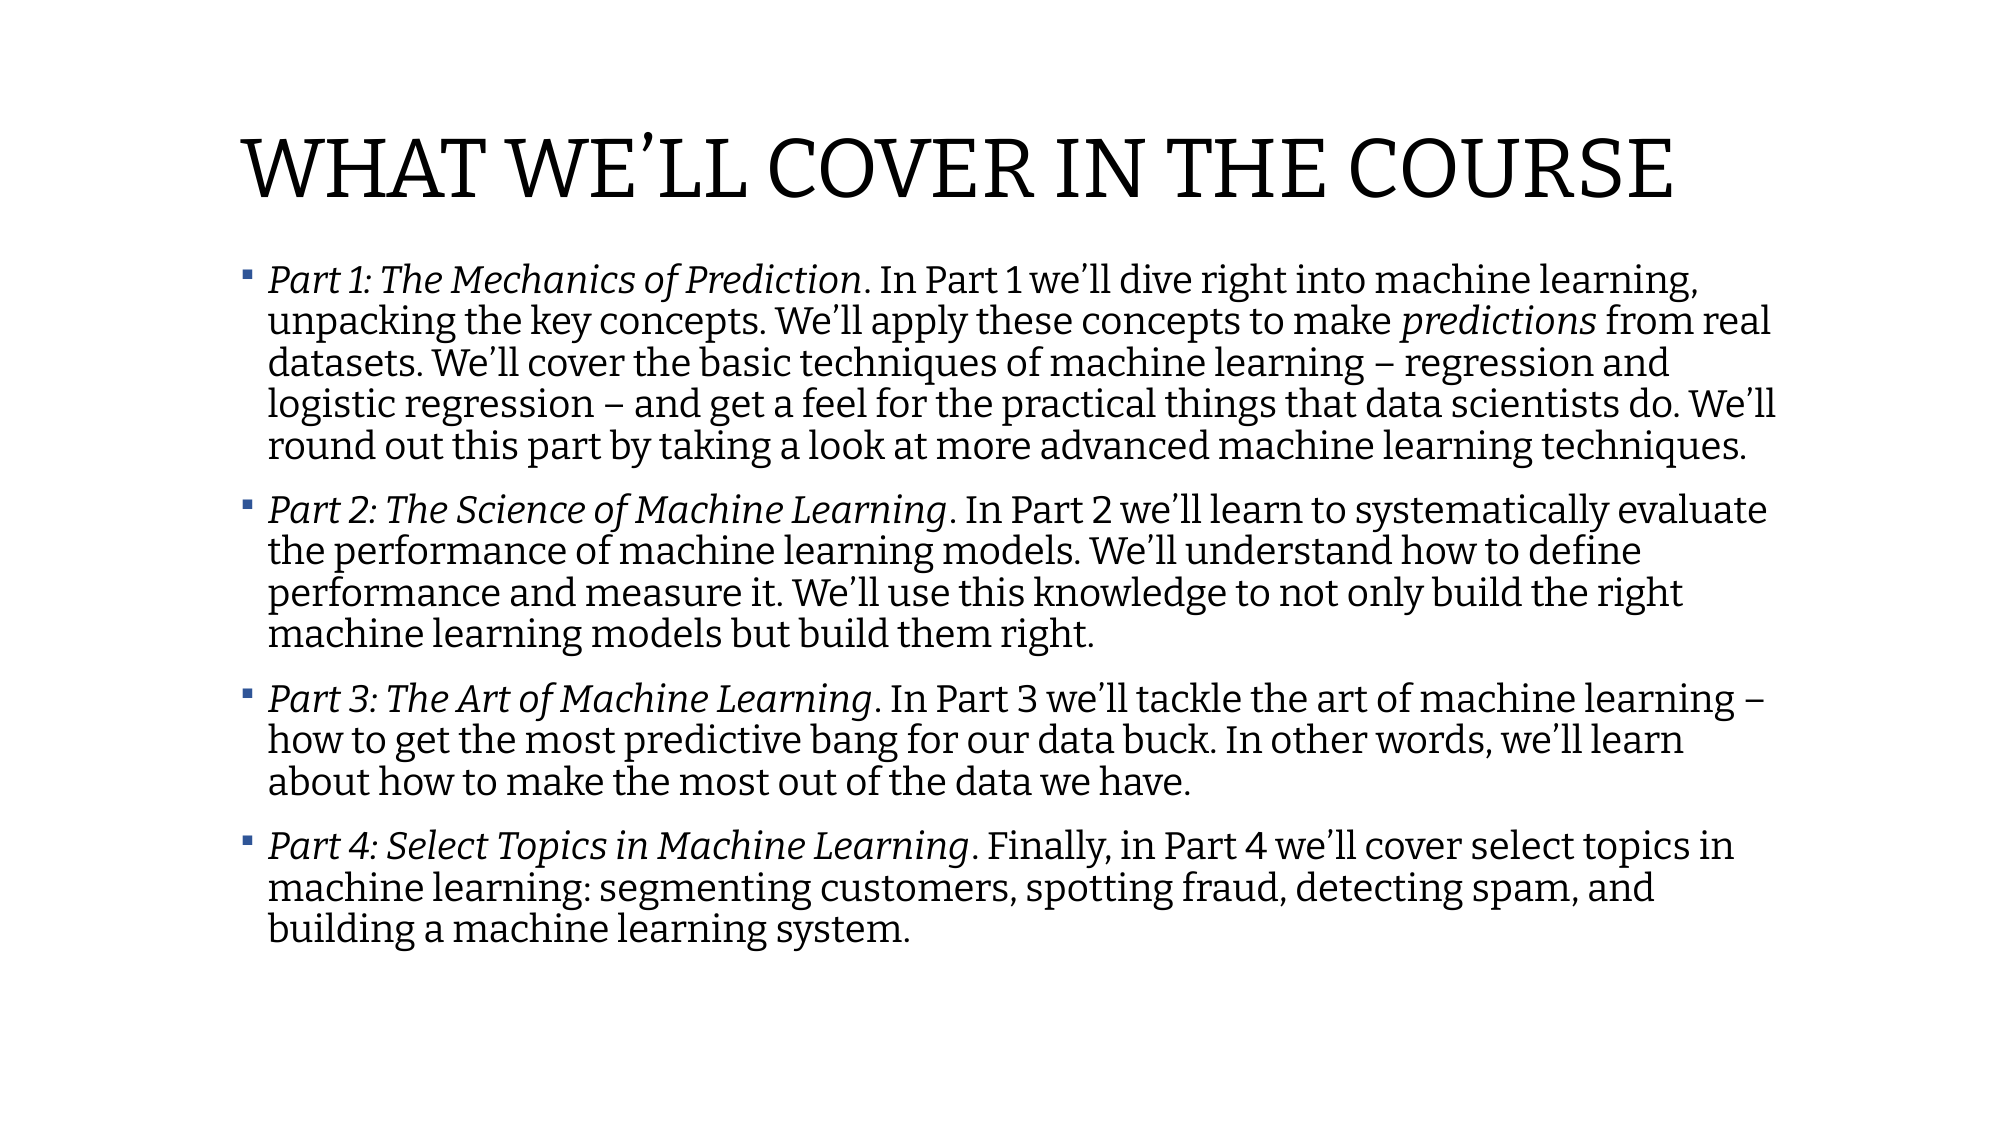

# What We’ll Cover in the Course
Part 1: The Mechanics of Prediction. In Part 1 we’ll dive right into machine learning, unpacking the key concepts. We’ll apply these concepts to make predictions from real datasets. We’ll cover the basic techniques of machine learning – regression and logistic regression – and get a feel for the practical things that data scientists do. We’ll round out this part by taking a look at more advanced machine learning techniques.
Part 2: The Science of Machine Learning. In Part 2 we’ll learn to systematically evaluate the performance of machine learning models. We’ll understand how to define performance and measure it. We’ll use this knowledge to not only build the right machine learning models but build them right.
Part 3: The Art of Machine Learning. In Part 3 we’ll tackle the art of machine learning – how to get the most predictive bang for our data buck. In other words, we’ll learn about how to make the most out of the data we have.
Part 4: Select Topics in Machine Learning. Finally, in Part 4 we’ll cover select topics in machine learning: segmenting customers, spotting fraud, detecting spam, and building a machine learning system.